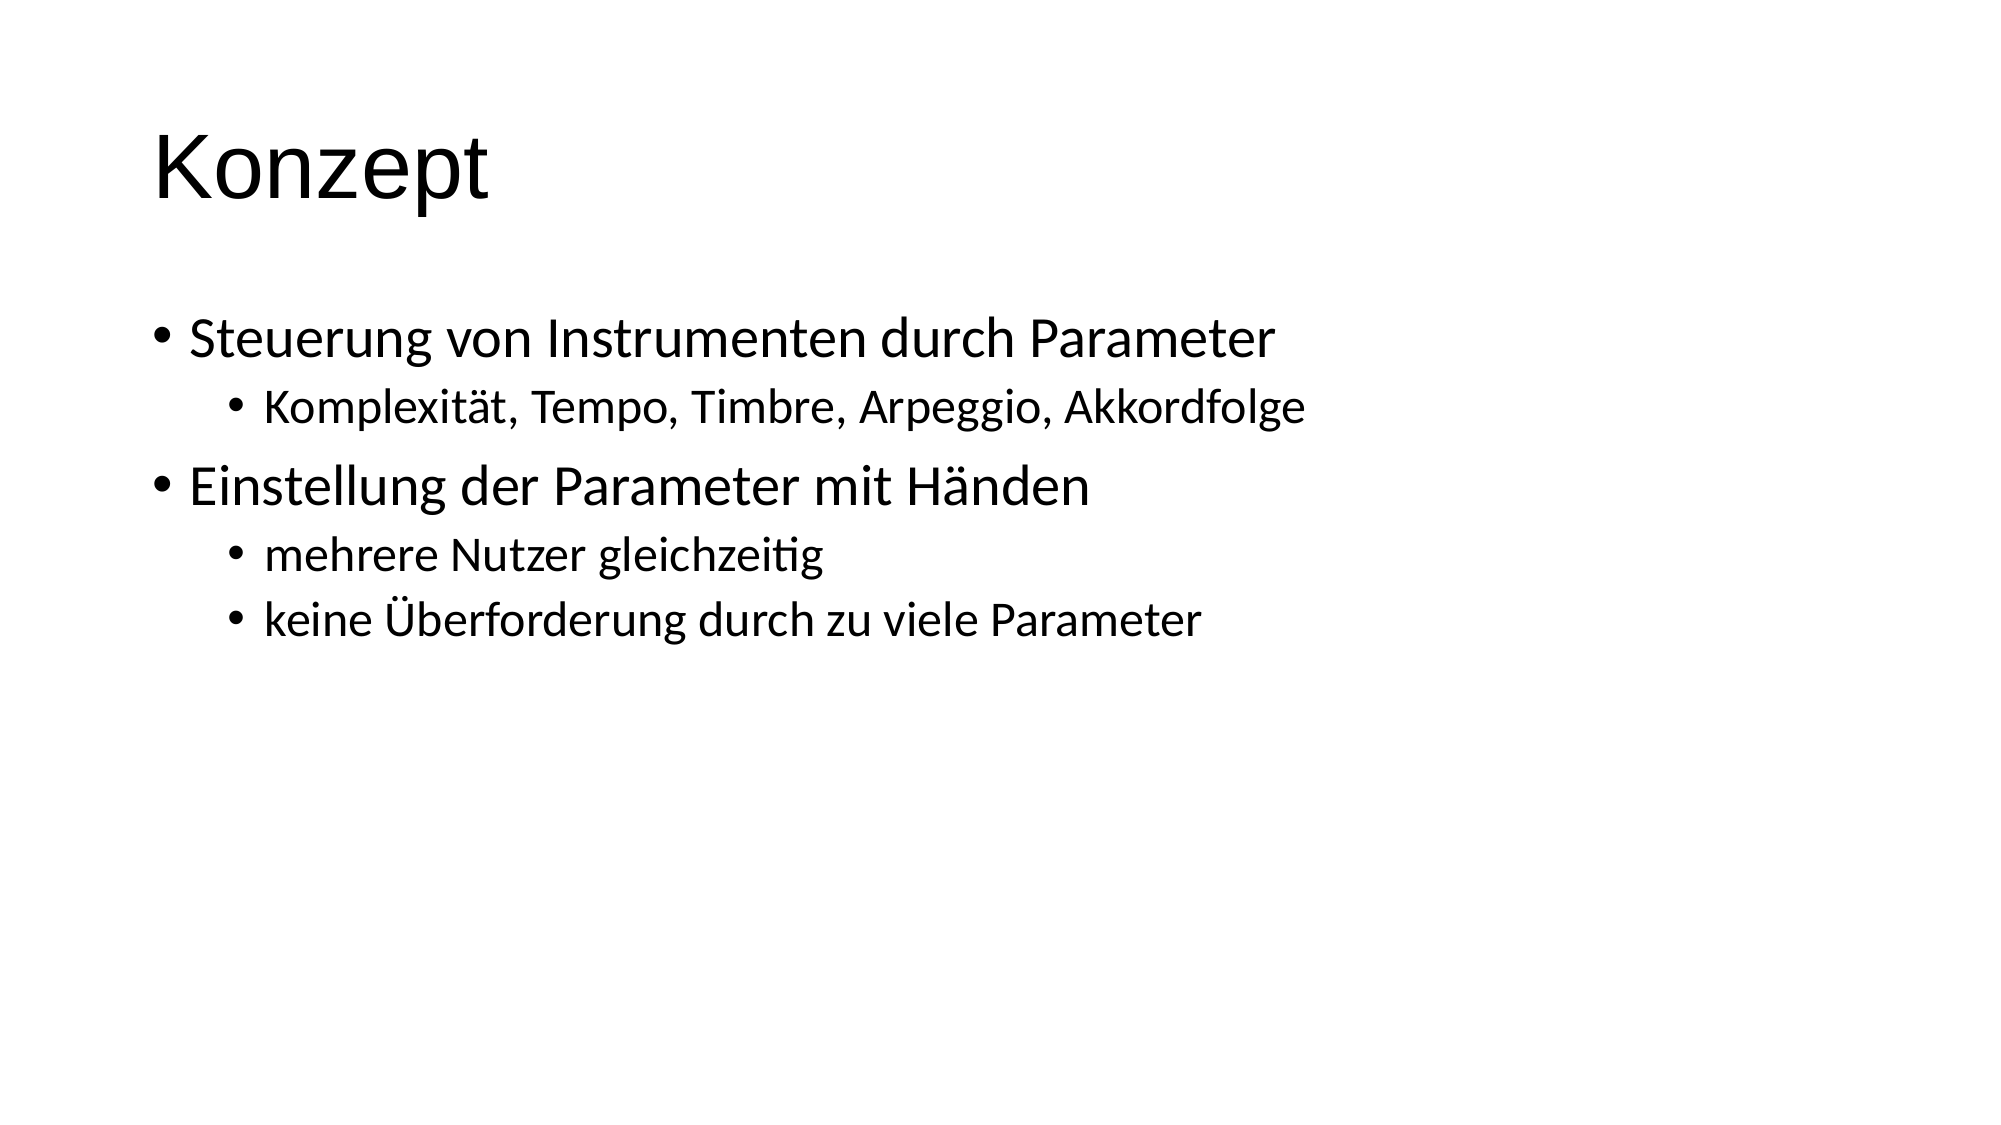

# Konzept
Steuerung von Instrumenten durch Parameter
Komplexität, Tempo, Timbre, Arpeggio, Akkordfolge
Einstellung der Parameter mit Händen
mehrere Nutzer gleichzeitig
keine Überforderung durch zu viele Parameter